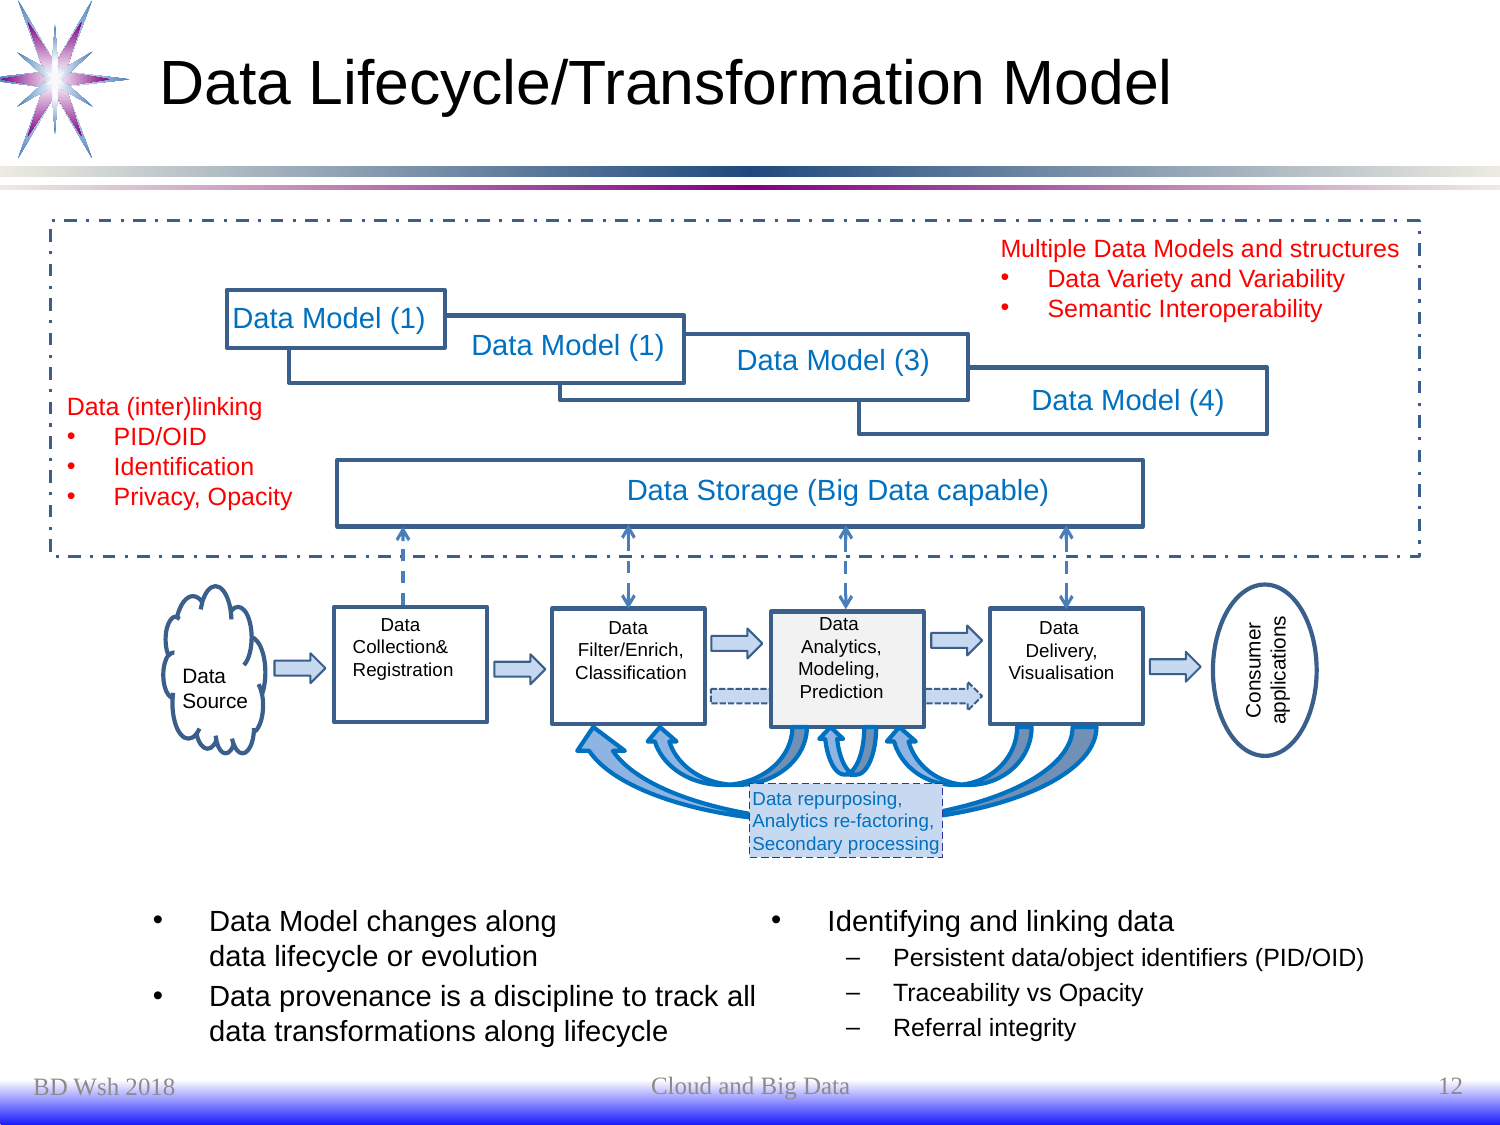

# Data Lifecycle/Transformation Model

Multiple Data Models and structures
Data Variety and Variability
Semantic Interoperability

Data Model (1)

Data Model (1)

Data Model (3)

Data Model (4)
Data (inter)linking
PID/OID
Identification
Privacy, Opacity

Data Storage (Big Data capable)
Consumer applications

Data
Source
Data
Analytics, Modeling,
Prediction

Data
Collection&  Registration

Data
Filter/Enrich,
Classification

Data
Delivery,
Visualisation

Data repurposing,
Analytics re-factoring,
Secondary processing
Data Model changes along
data lifecycle or evolution
Data provenance is a discipline to track all data transformations along lifecycle
Identifying and linking data
Persistent data/object identifiers (PID/OID)
Traceability vs Opacity
Referral integrity
Cloud and Big Data
12
BD Wsh 2018